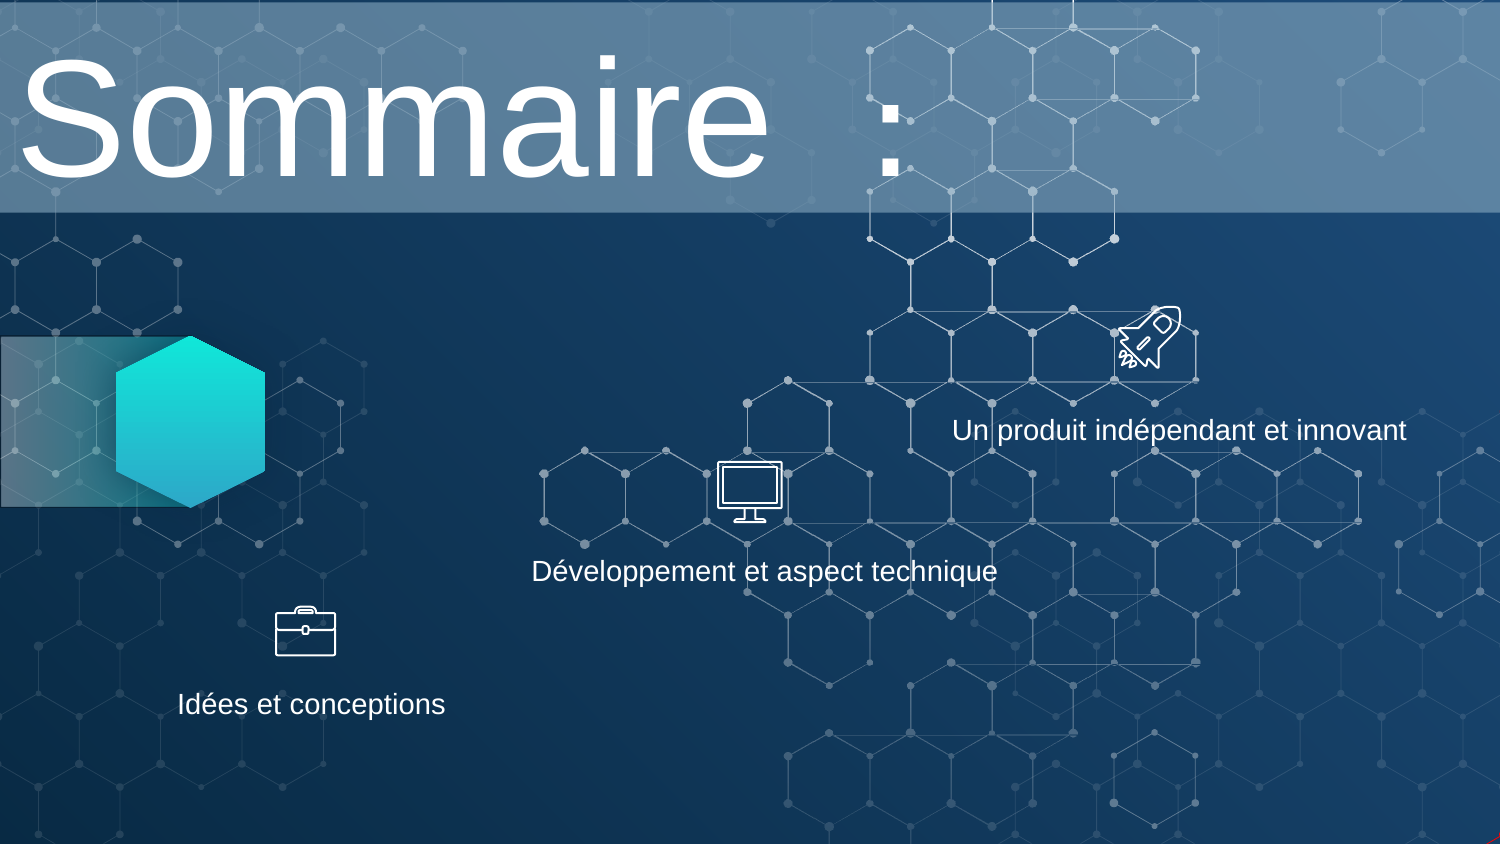

Sommaire  :

Un produit indépendant et innovant

Développement et aspect technique

Idées et conceptions